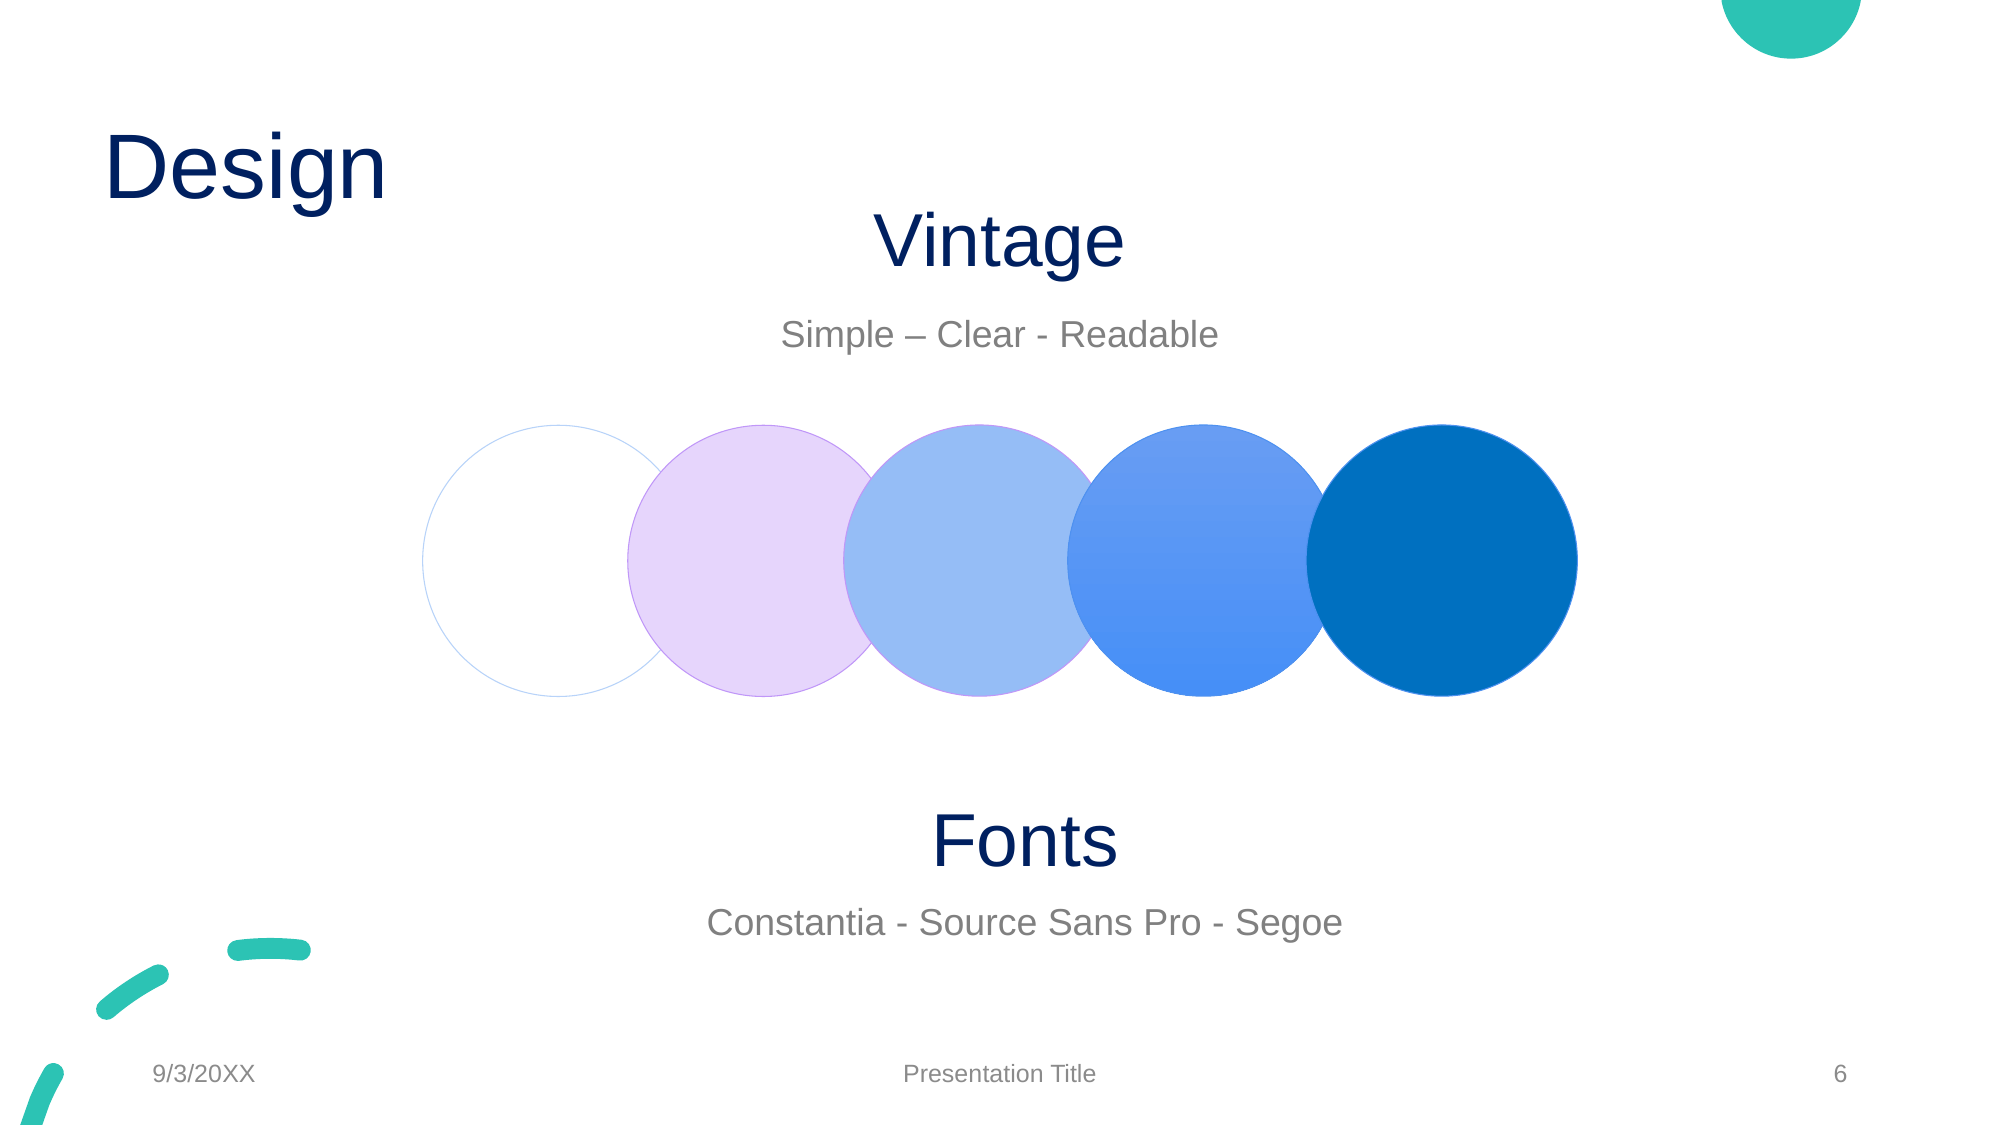

# Design
Vintage
Simple – Clear - Readable

Fonts
Constantia - Source Sans Pro - Segoe
9/3/20XX
Presentation Title
6